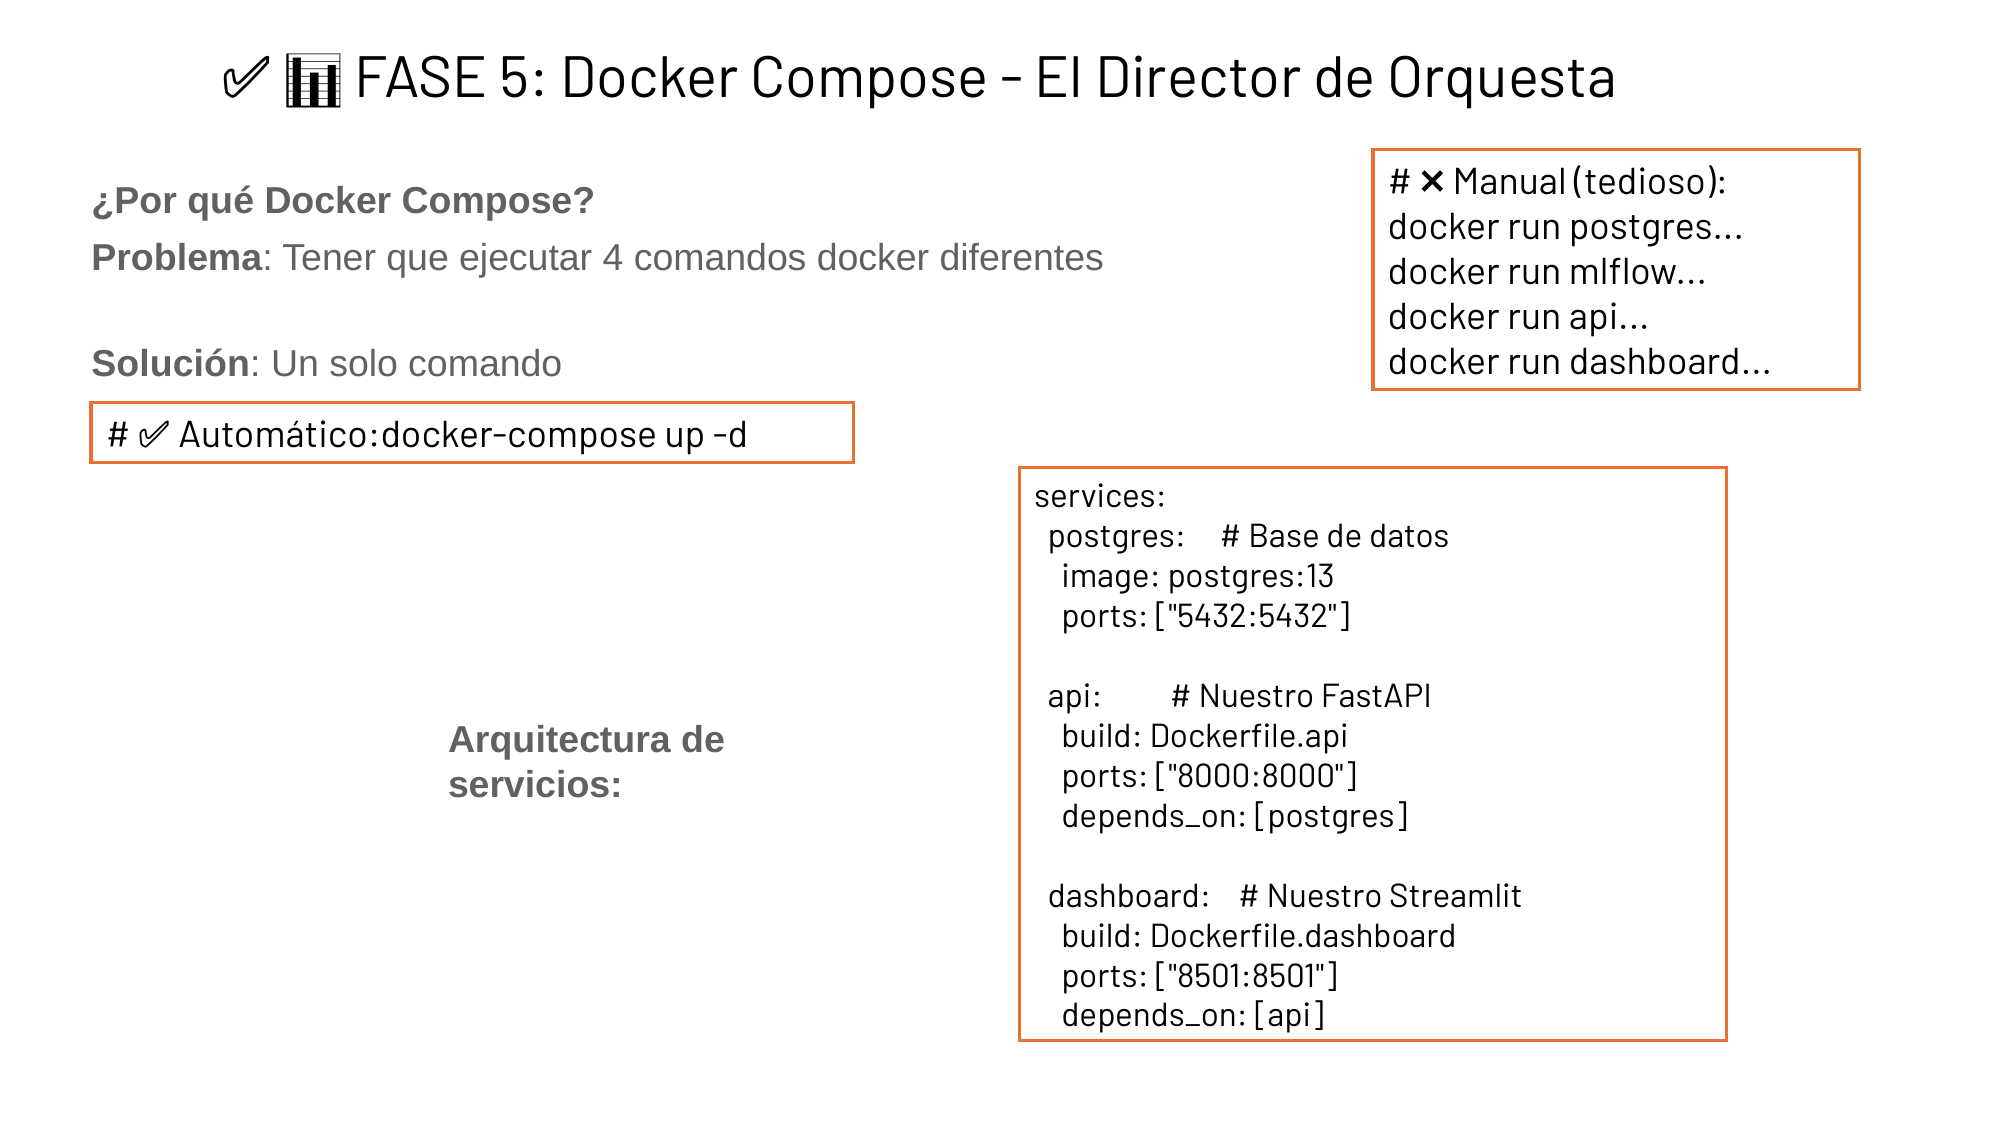

# ✅ 📊 FASE 5: Docker Compose - El Director de Orquesta
# ❌ Manual (tedioso):
docker run postgres...
docker run mlflow...
docker run api...
docker run dashboard...
¿Por qué Docker Compose?
Problema: Tener que ejecutar 4 comandos docker diferentes
Solución: Un solo comando
# ✅ Automático:docker-compose up -d
services:
  postgres:     # Base de datos
    image: postgres:13
    ports: ["5432:5432"]

  api:          # Nuestro FastAPI
    build: Dockerfile.api
    ports: ["8000:8000"]
    depends_on: [postgres]

  dashboard:    # Nuestro Streamlit
    build: Dockerfile.dashboard
    ports: ["8501:8501"]
    depends_on: [api]
Arquitectura de servicios: